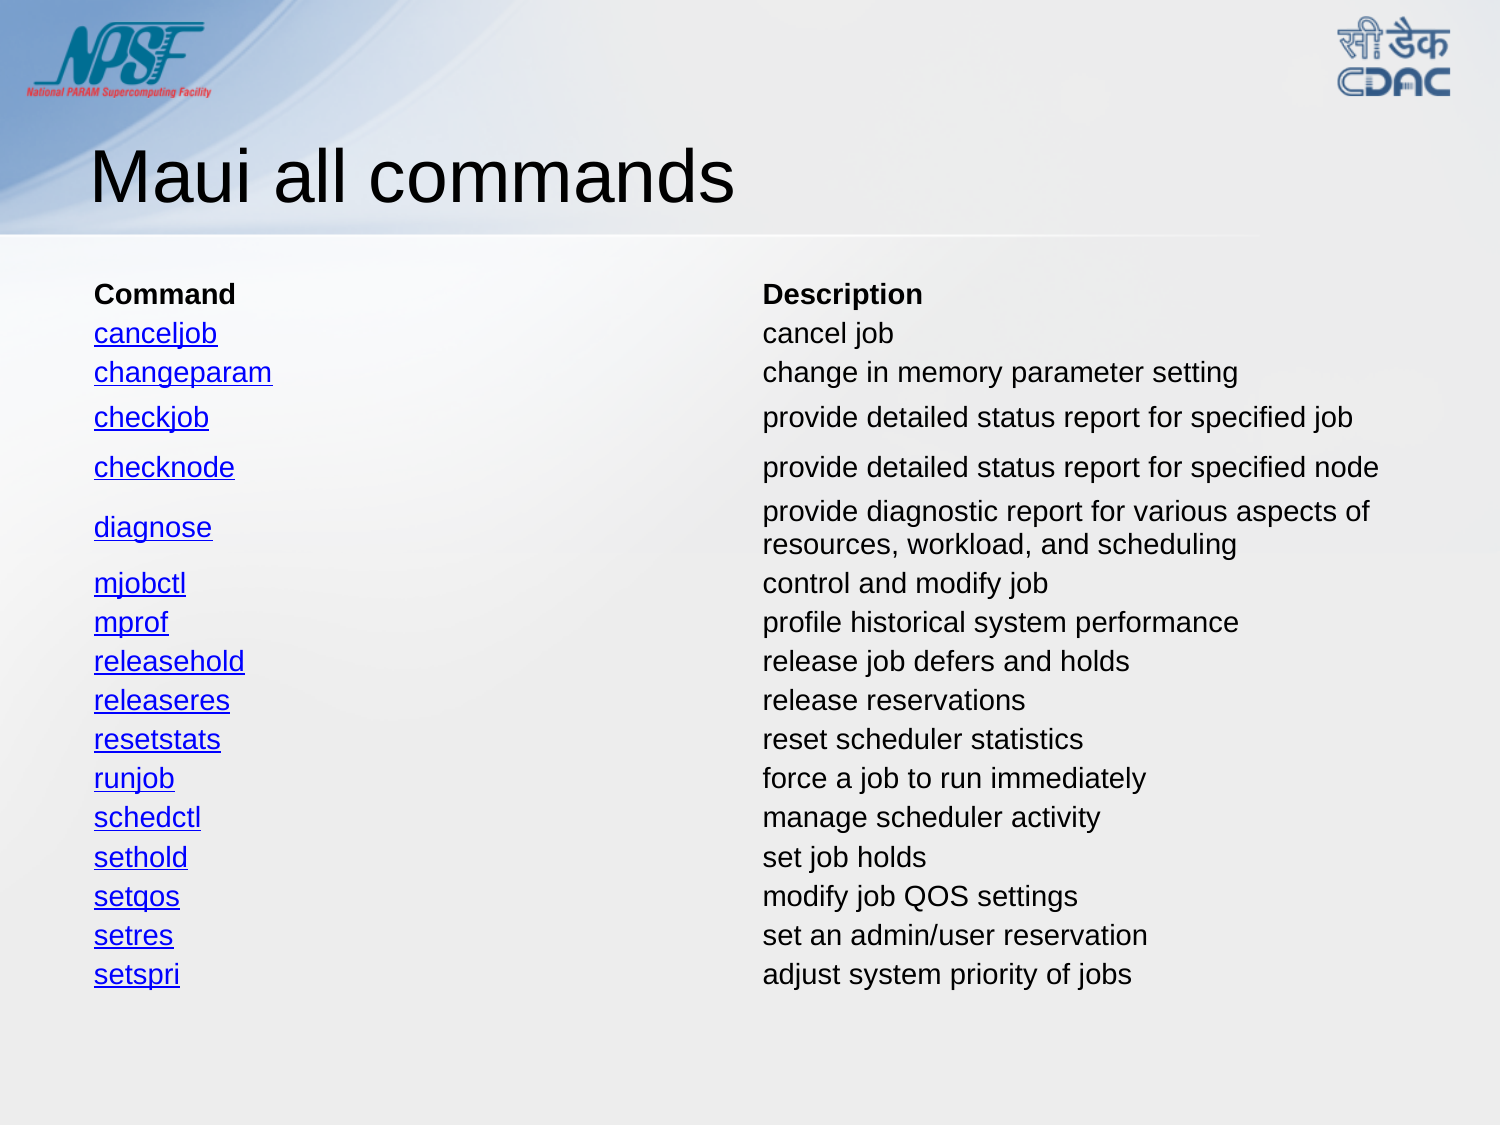

# Maui all commands
| Command | Description |
| --- | --- |
| canceljob | cancel job |
| changeparam | change in memory parameter setting |
| checkjob | provide detailed status report for specified job |
| checknode | provide detailed status report for specified node |
| diagnose | provide diagnostic report for various aspects of resources, workload, and scheduling |
| mjobctl | control and modify job |
| mprof | profile historical system performance |
| releasehold | release job defers and holds |
| releaseres | release reservations |
| resetstats | reset scheduler statistics |
| runjob | force a job to run immediately |
| schedctl | manage scheduler activity |
| sethold | set job holds |
| setqos | modify job QOS settings |
| setres | set an admin/user reservation |
| setspri | adjust system priority of jobs |